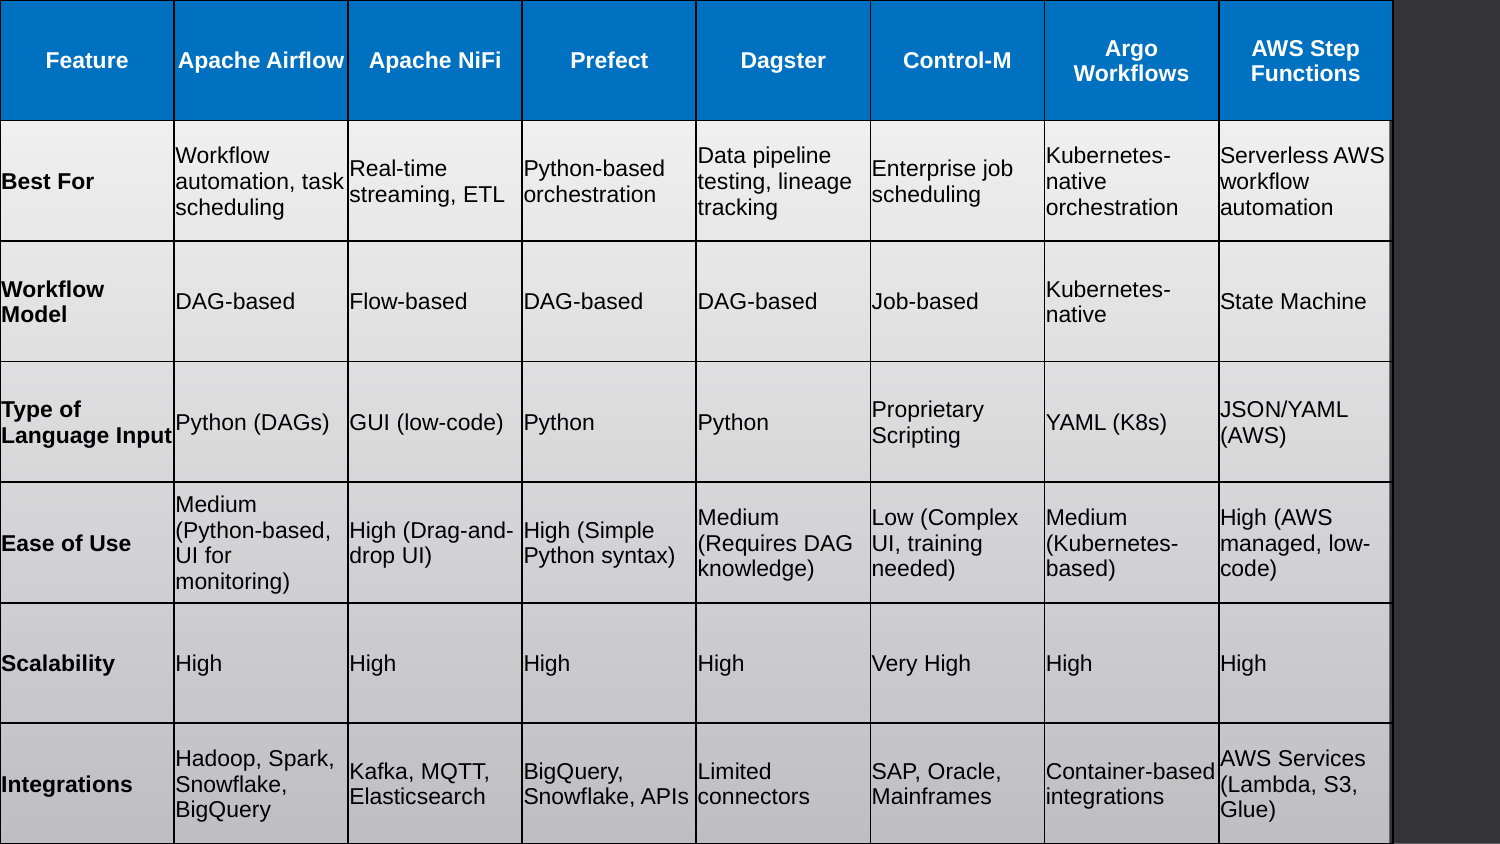

| Feature | Apache Airflow | Apache NiFi | Prefect | Dagster | Control-M | Argo Workflows | AWS Step Functions |
| --- | --- | --- | --- | --- | --- | --- | --- |
| Best For | Workflow automation, task scheduling | Real-time streaming, ETL | Python-based orchestration | Data pipeline testing, lineage tracking | Enterprise job scheduling | Kubernetes-native orchestration | Serverless AWS workflow automation |
| Workflow Model | DAG-based | Flow-based | DAG-based | DAG-based | Job-based | Kubernetes-native | State Machine |
| Type of Language Input | Python (DAGs) | GUI (low-code) | Python | Python | Proprietary Scripting | YAML (K8s) | JSON/YAML (AWS) |
| Ease of Use | Medium (Python-based, UI for monitoring) | High (Drag-and-drop UI) | High (Simple Python syntax) | Medium (Requires DAG knowledge) | Low (Complex UI, training needed) | Medium (Kubernetes-based) | High (AWS managed, low-code) |
| Scalability | High | High | High | High | Very High | High | High |
| Integrations | Hadoop, Spark, Snowflake, BigQuery | Kafka, MQTT, Elasticsearch | BigQuery, Snowflake, APIs | Limited connectors | SAP, Oracle, Mainframes | Container-based integrations | AWS Services (Lambda, S3, Glue) |